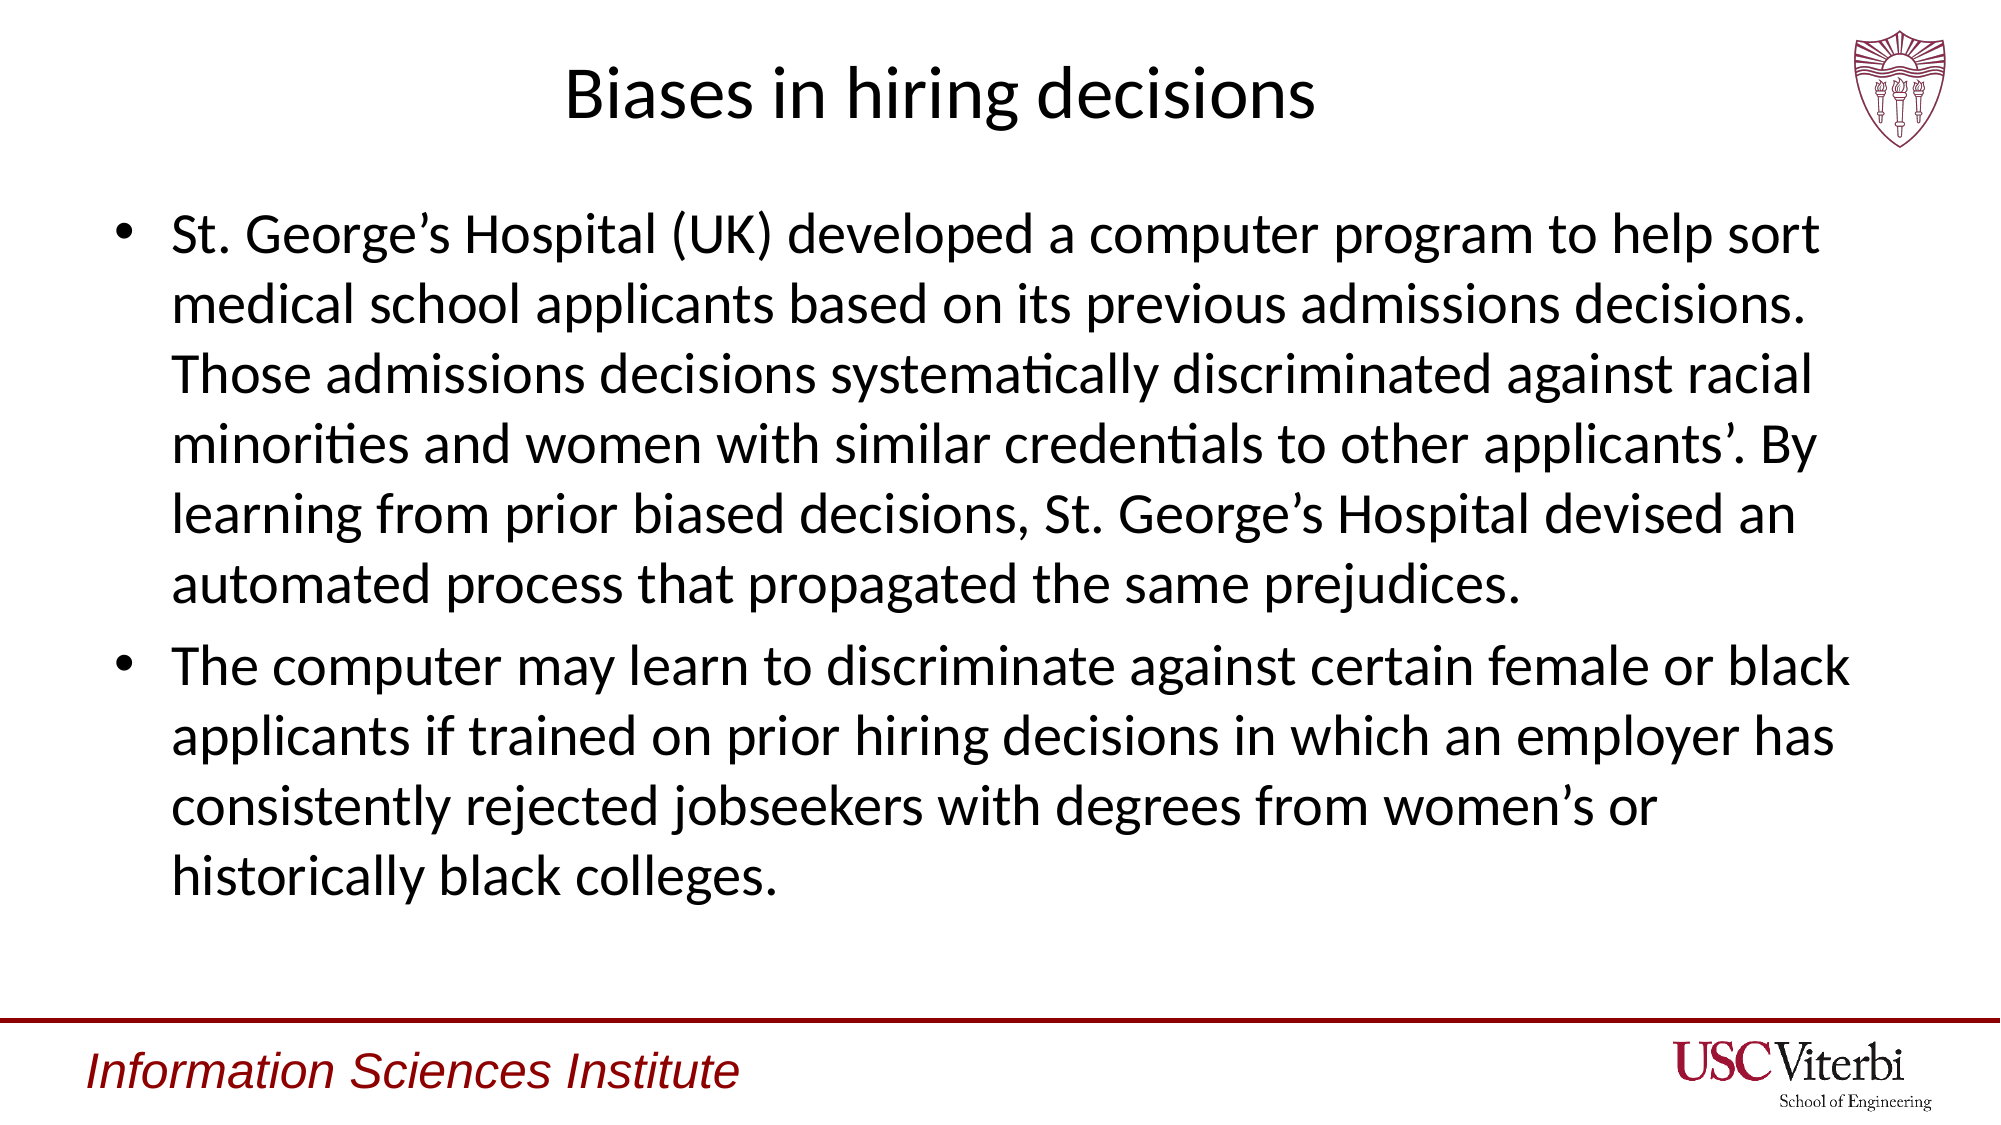

# Biases in hiring decisions
St. George’s Hospital (UK) developed a computer program to help sort medical school applicants based on its previous admissions decisions. Those admissions decisions systematically discriminated against racial minorities and women with similar credentials to other applicants’. By learning from prior biased decisions, St. George’s Hospital devised an automated process that propagated the same prejudices.
The computer may learn to discriminate against certain female or black applicants if trained on prior hiring decisions in which an employer has consistently rejected jobseekers with degrees from women’s or historically black colleges.